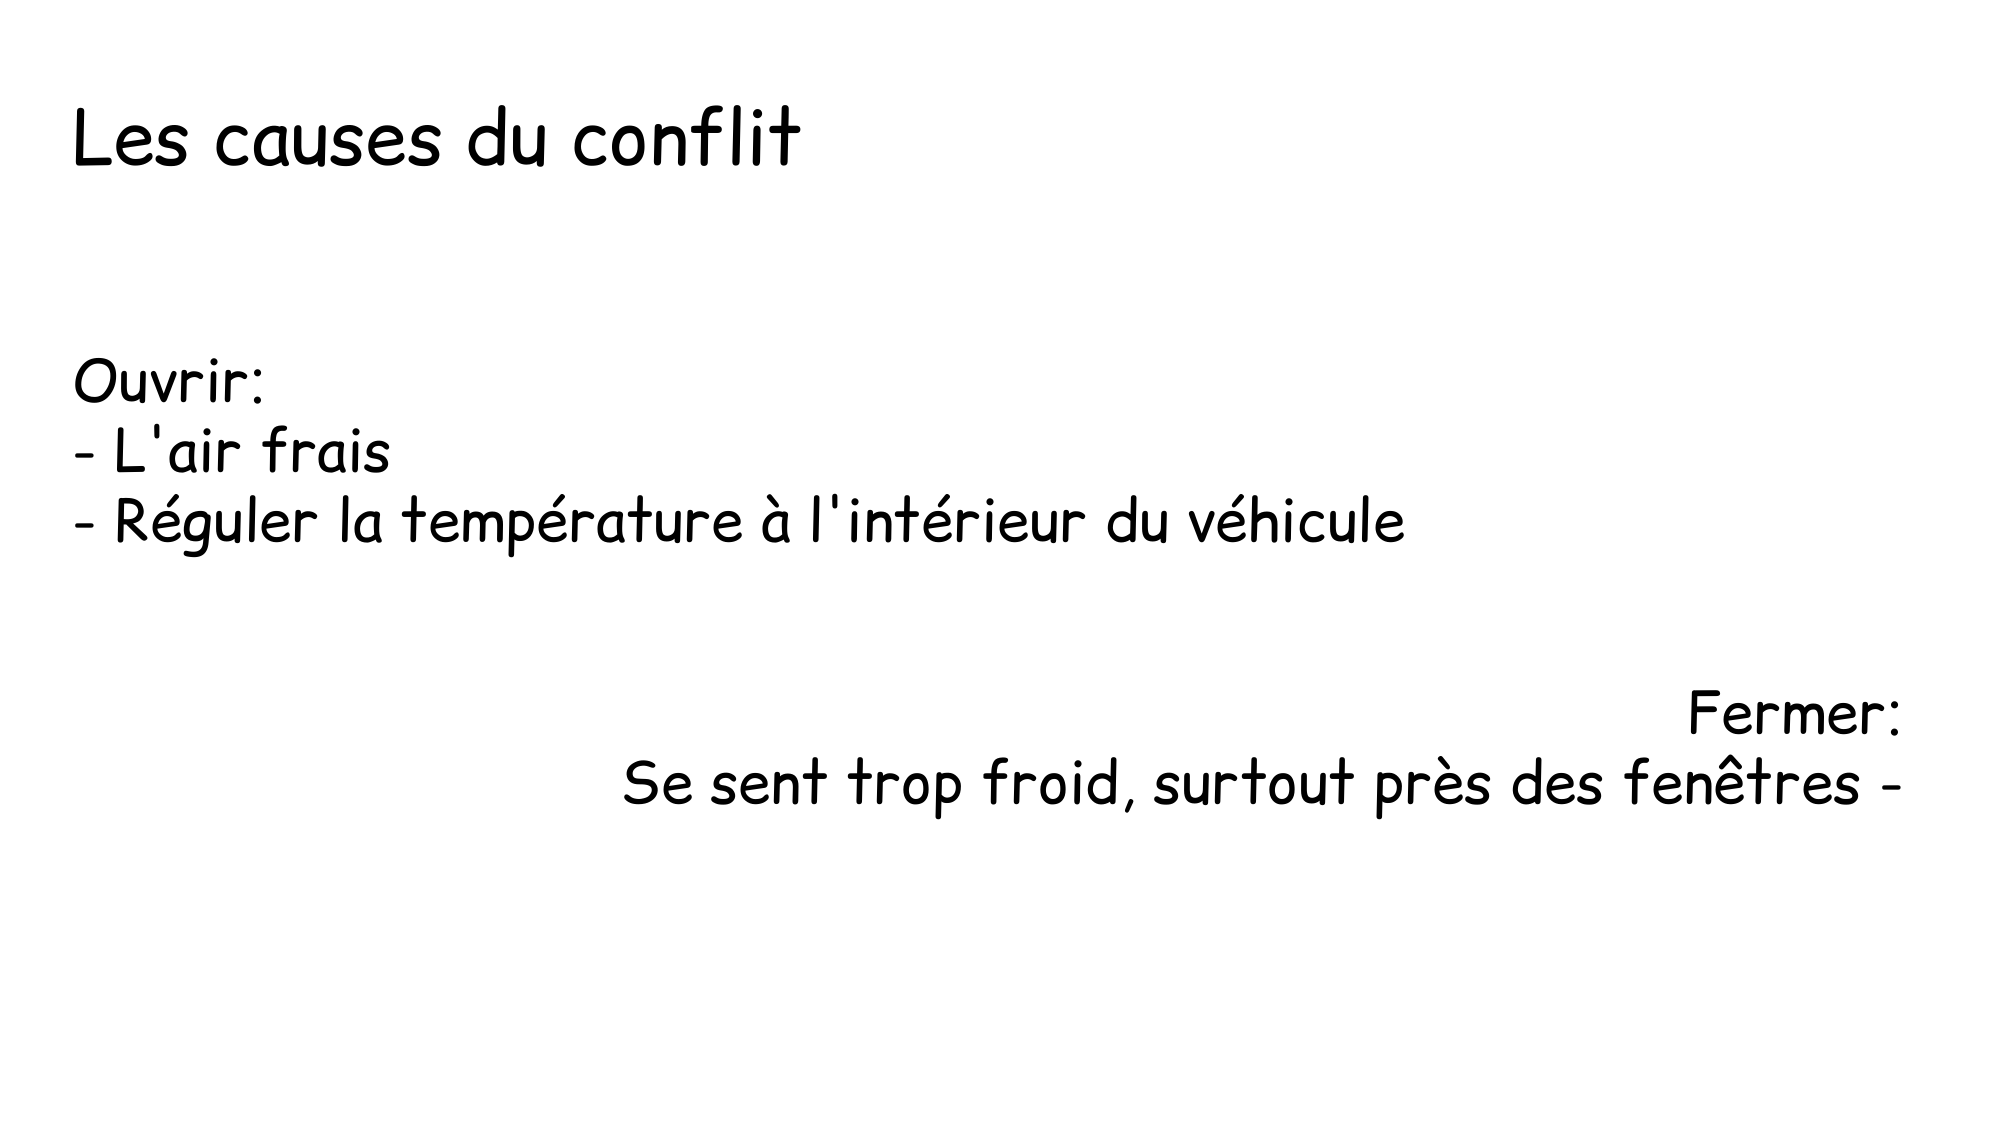

Les causes du conflit

Ouvrir:
- L'air frais
- Réguler la température à l'intérieur du véhicule
Fermer:
Se sent trop froid, surtout près des fenêtres -